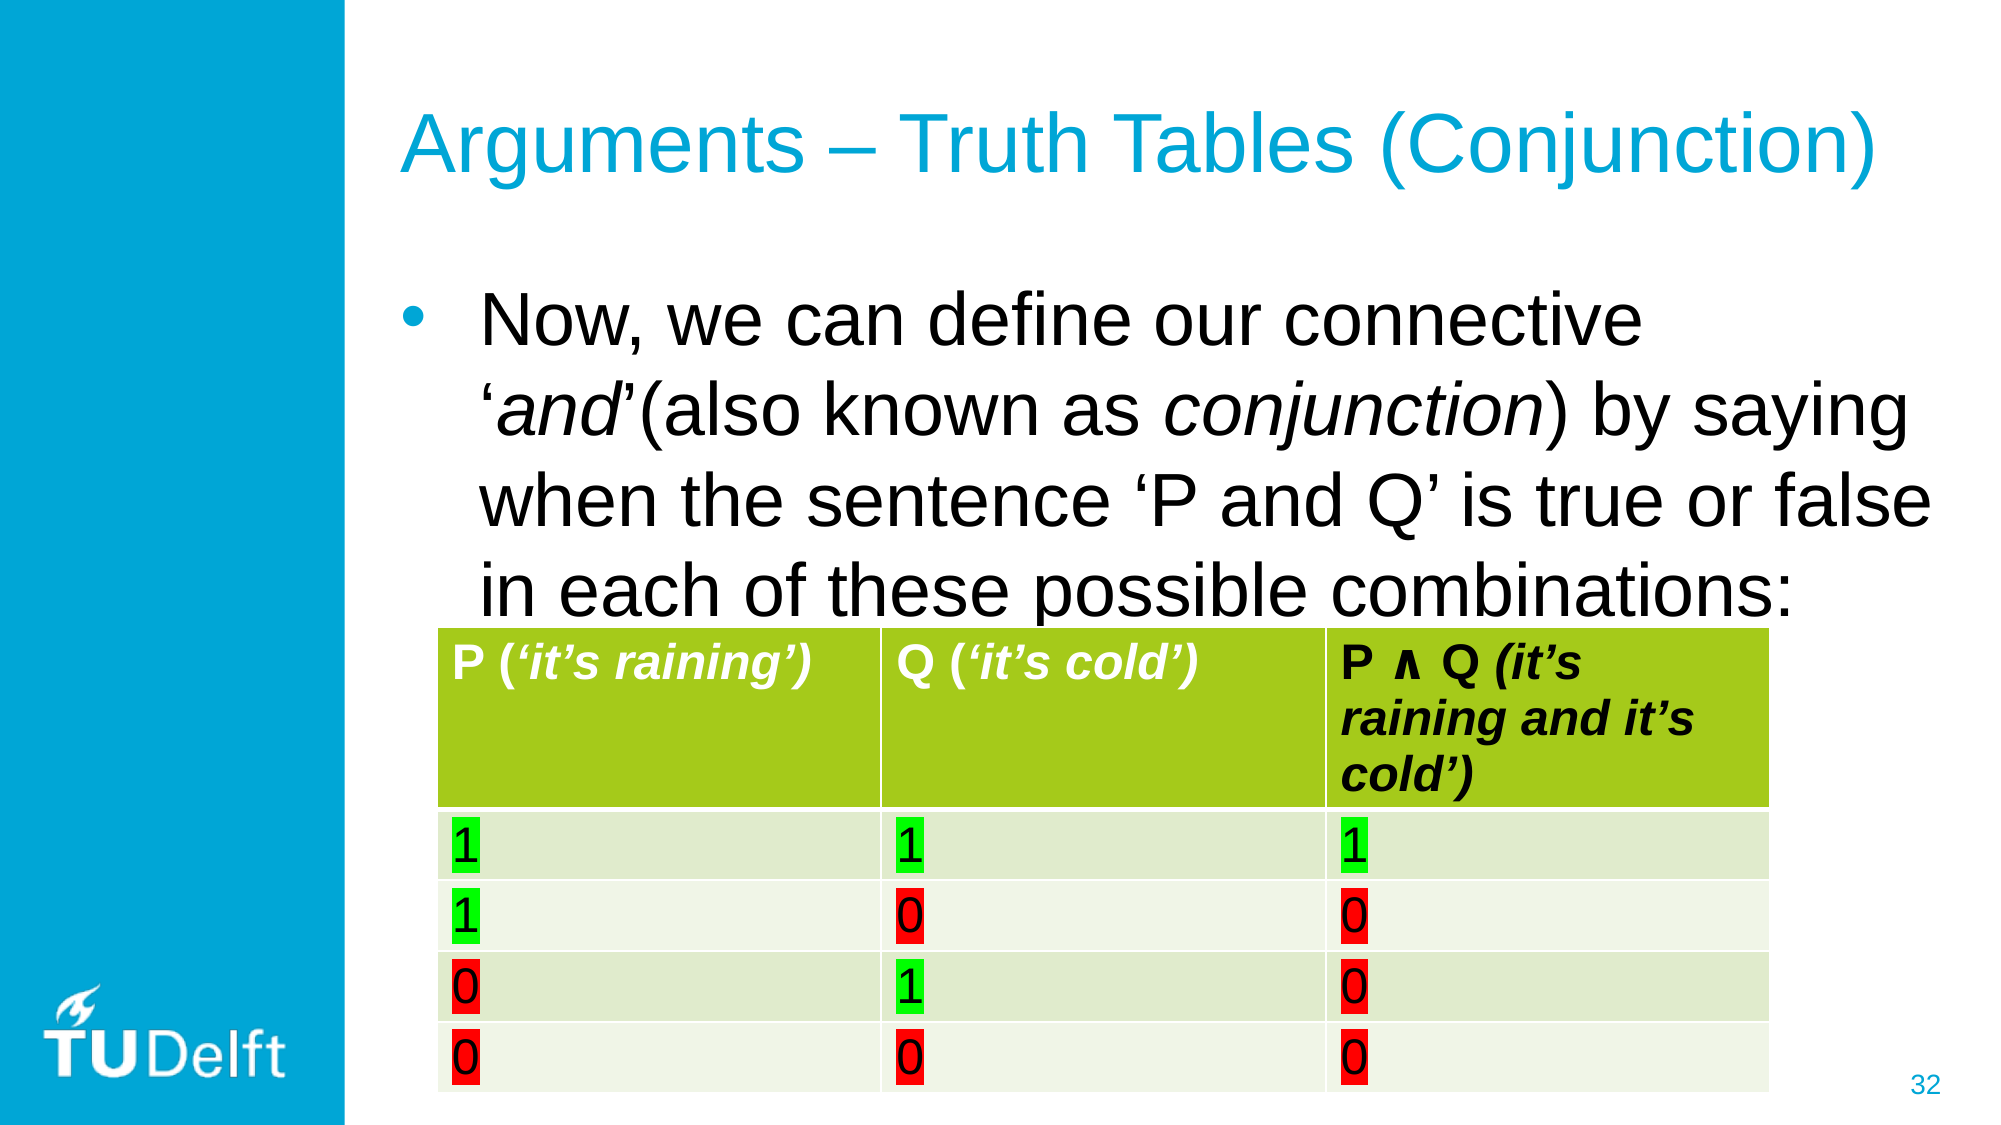

# Arguments – Truth Tables (Conjunction)
Now, we can define our connective ‘and’(also known as conjunction) by saying when the sentence ‘P and Q’ is true or false in each of these possible combinations:

| P (‘it’s raining’) | Q (‘it’s cold’) | P ∧ Q (it’s raining and it’s cold’) |
| --- | --- | --- |
| 1 | 1 | 1 |
| 1 | 0 | 0 |
| 0 | 1 | 0 |
| 0 | 0 | 0 |